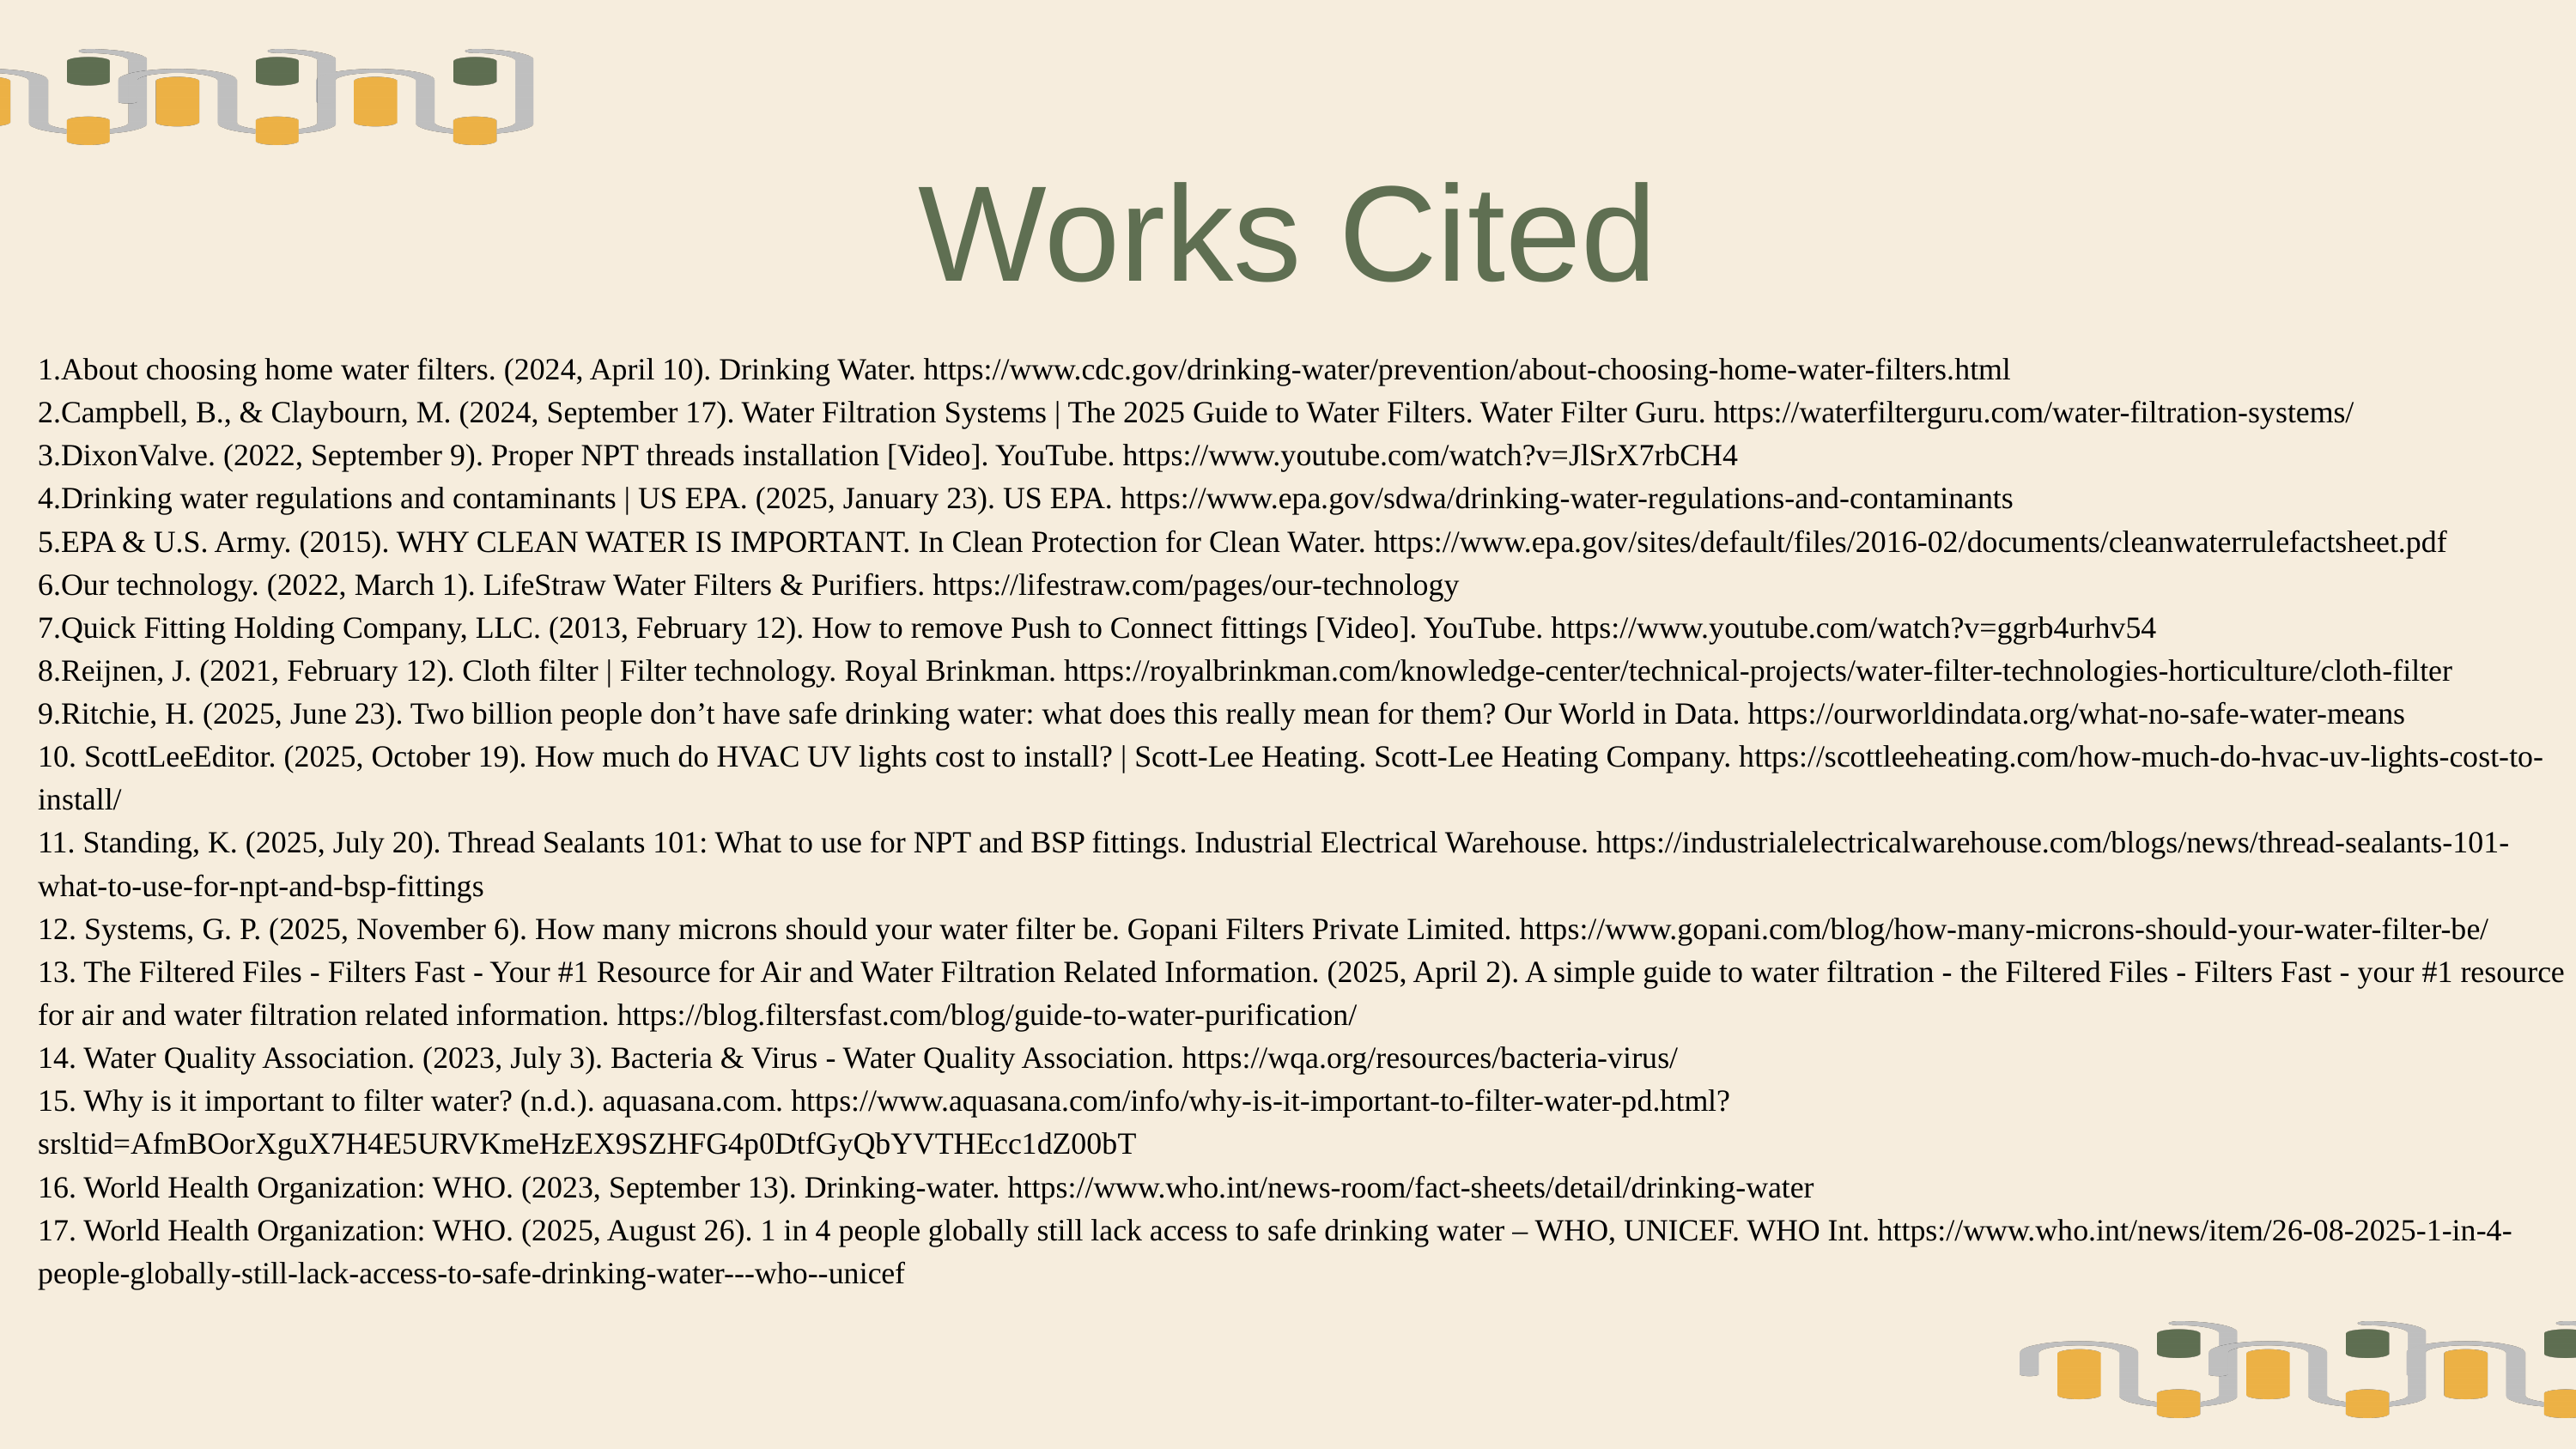

Works Cited
1.About choosing home water filters. (2024, April 10). Drinking Water. https://www.cdc.gov/drinking-water/prevention/about-choosing-home-water-filters.html
2.Campbell, B., & Claybourn, M. (2024, September 17). Water Filtration Systems | The 2025 Guide to Water Filters. Water Filter Guru. https://waterfilterguru.com/water-filtration-systems/
3.DixonValve. (2022, September 9). Proper NPT threads installation [Video]. YouTube. https://www.youtube.com/watch?v=JlSrX7rbCH4
4.Drinking water regulations and contaminants | US EPA. (2025, January 23). US EPA. https://www.epa.gov/sdwa/drinking-water-regulations-and-contaminants
5.EPA & U.S. Army. (2015). WHY CLEAN WATER IS IMPORTANT. In Clean Protection for Clean Water. https://www.epa.gov/sites/default/files/2016-02/documents/cleanwaterrulefactsheet.pdf
6.Our technology. (2022, March 1). LifeStraw Water Filters & Purifiers. https://lifestraw.com/pages/our-technology
7.Quick Fitting Holding Company, LLC. (2013, February 12). How to remove Push to Connect fittings [Video]. YouTube. https://www.youtube.com/watch?v=ggrb4urhv54
8.Reijnen, J. (2021, February 12). Cloth filter | Filter technology. Royal Brinkman. https://royalbrinkman.com/knowledge-center/technical-projects/water-filter-technologies-horticulture/cloth-filter
9.Ritchie, H. (2025, June 23). Two billion people don’t have safe drinking water: what does this really mean for them? Our World in Data. https://ourworldindata.org/what-no-safe-water-means
10. ScottLeeEditor. (2025, October 19). How much do HVAC UV lights cost to install? | Scott-Lee Heating. Scott-Lee Heating Company. https://scottleeheating.com/how-much-do-hvac-uv-lights-cost-to-install/
11. Standing, K. (2025, July 20). Thread Sealants 101: What to use for NPT and BSP fittings. Industrial Electrical Warehouse. https://industrialelectricalwarehouse.com/blogs/news/thread-sealants-101-what-to-use-for-npt-and-bsp-fittings
12. Systems, G. P. (2025, November 6). How many microns should your water filter be. Gopani Filters Private Limited. https://www.gopani.com/blog/how-many-microns-should-your-water-filter-be/
13. The Filtered Files - Filters Fast - Your #1 Resource for Air and Water Filtration Related Information. (2025, April 2). A simple guide to water filtration - the Filtered Files - Filters Fast - your #1 resource for air and water filtration related information. https://blog.filtersfast.com/blog/guide-to-water-purification/
14. Water Quality Association. (2023, July 3). Bacteria & Virus - Water Quality Association. https://wqa.org/resources/bacteria-virus/
15. Why is it important to filter water? (n.d.). aquasana.com. https://www.aquasana.com/info/why-is-it-important-to-filter-water-pd.html?srsltid=AfmBOorXguX7H4E5URVKmeHzEX9SZHFG4p0DtfGyQbYVTHEcc1dZ00bT
16. World Health Organization: WHO. (2023, September 13). Drinking-water. https://www.who.int/news-room/fact-sheets/detail/drinking-water
17. World Health Organization: WHO. (2025, August 26). 1 in 4 people globally still lack access to safe drinking water – WHO, UNICEF. WHO Int. https://www.who.int/news/item/26-08-2025-1-in-4-people-globally-still-lack-access-to-safe-drinking-water---who--unicef